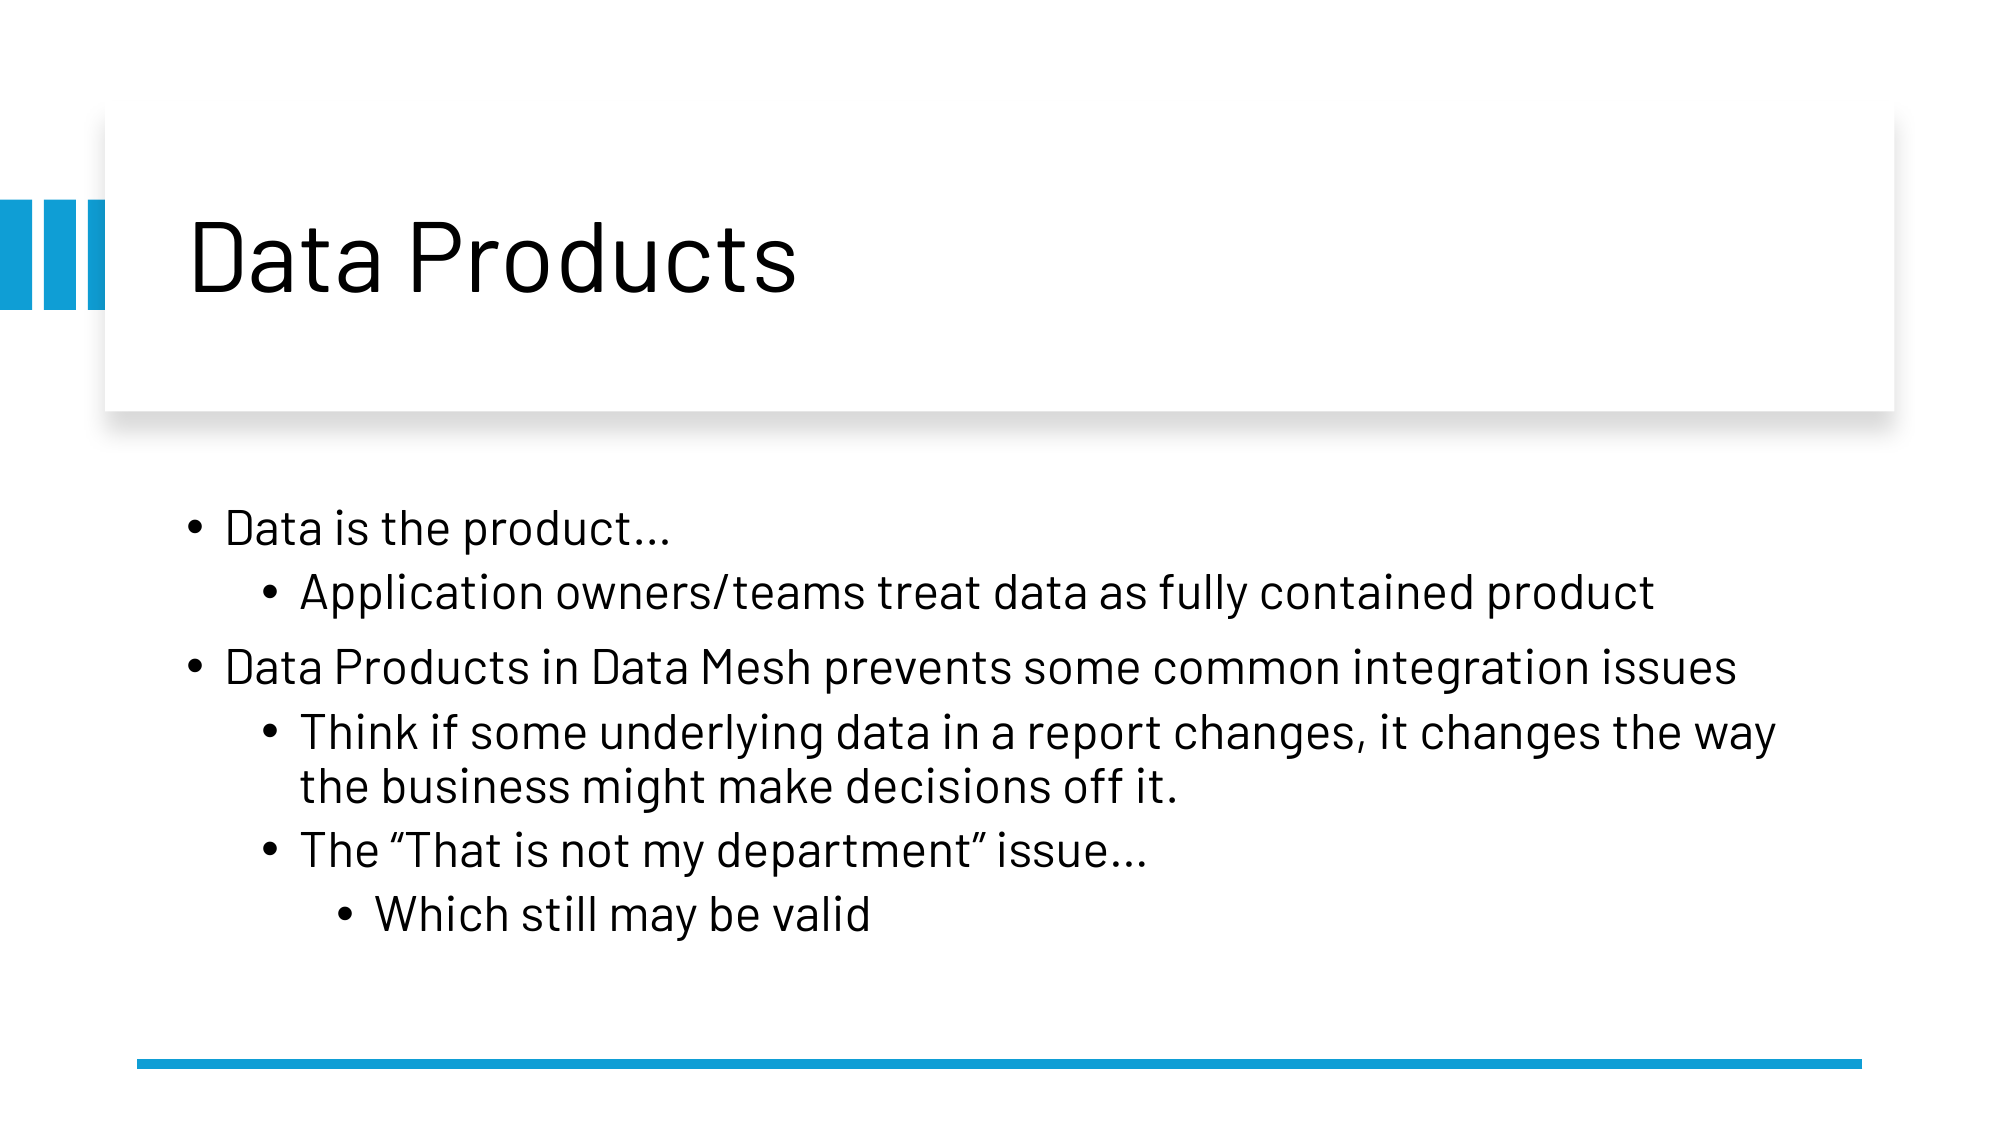

# Data Products

Data is the product…
Application owners/teams treat data as fully contained product
Data Products in Data Mesh prevents some common integration issues
Think if some underlying data in a report changes, it changes the way the business might make decisions off it.
The “That is not my department” issue…
Which still may be valid